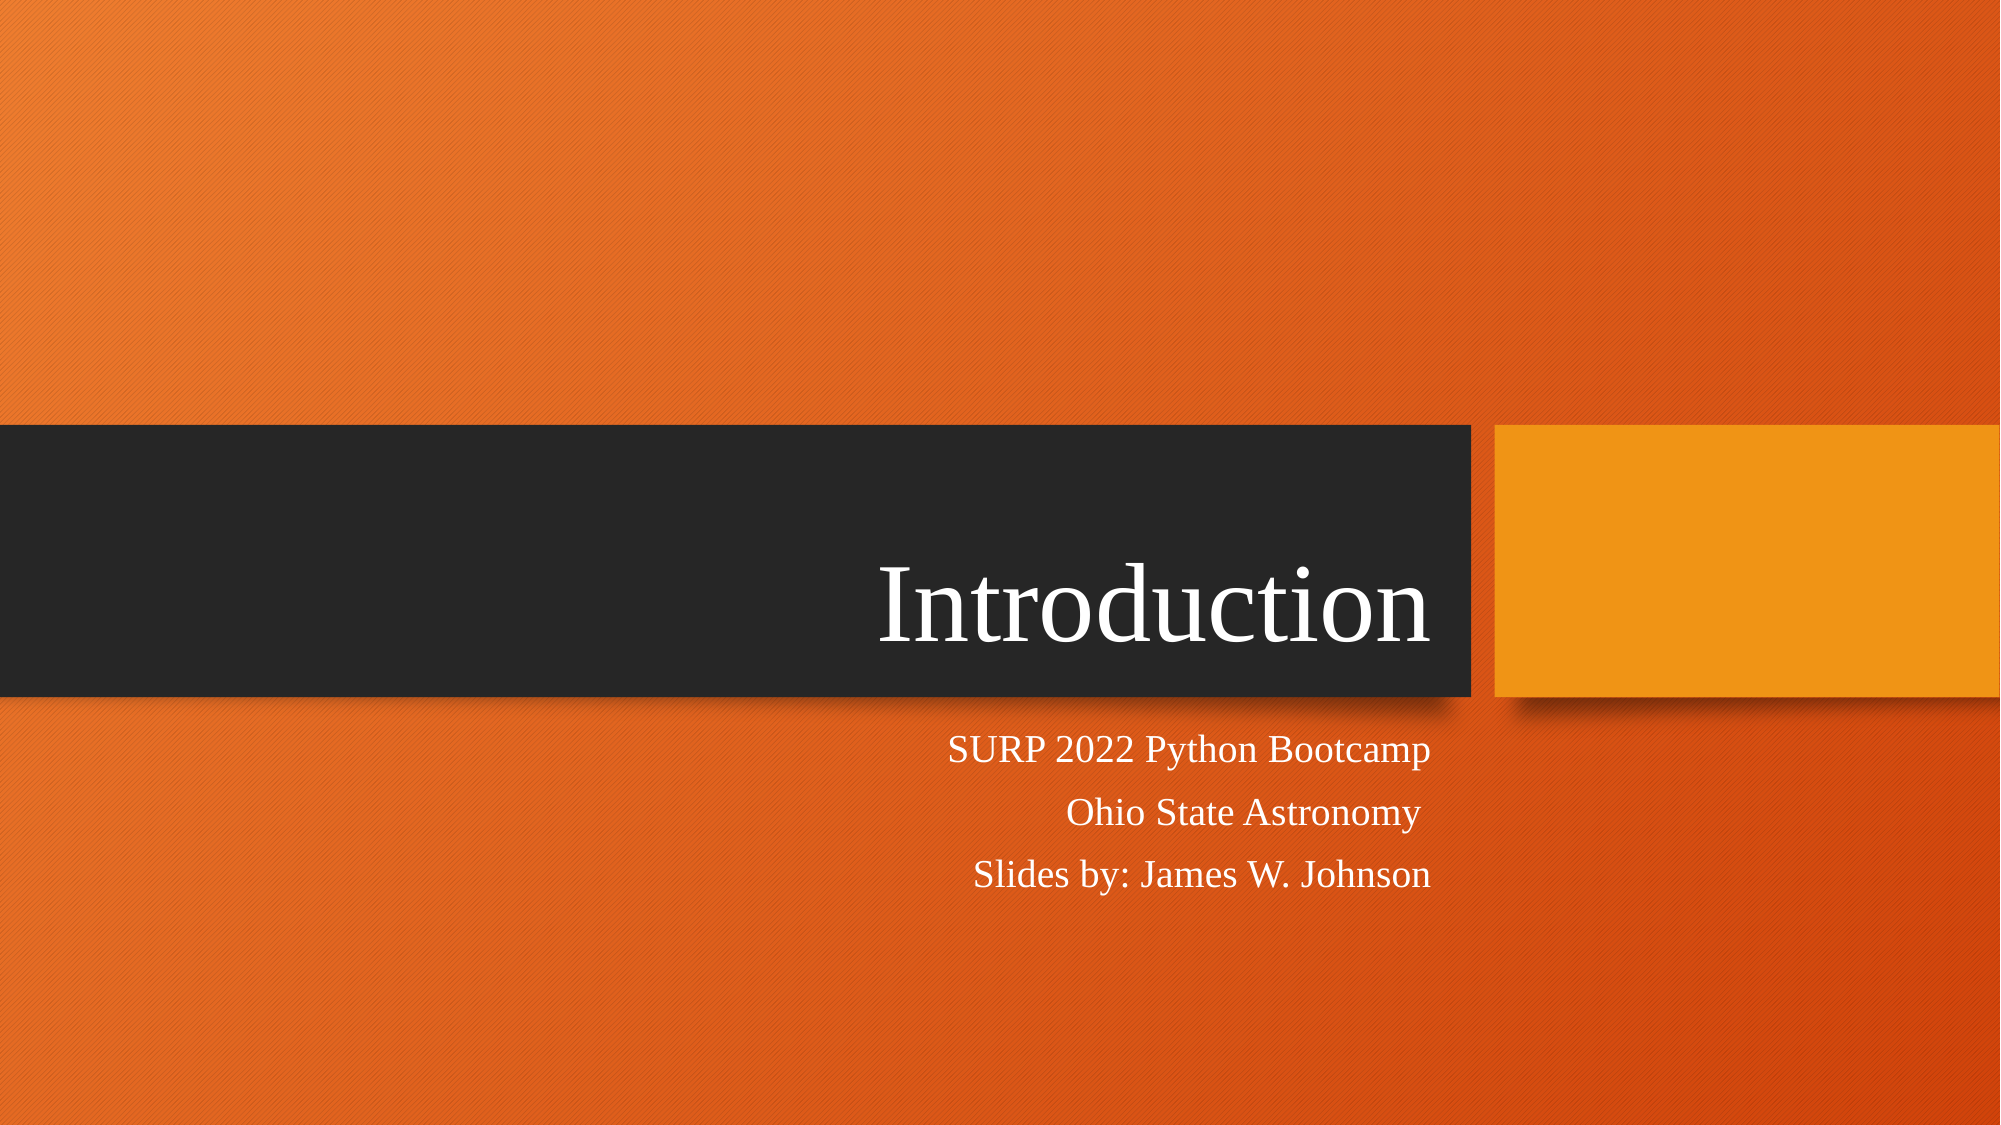

# Introduction
SURP 2022 Python Bootcamp
Ohio State Astronomy
Slides by: James W. Johnson